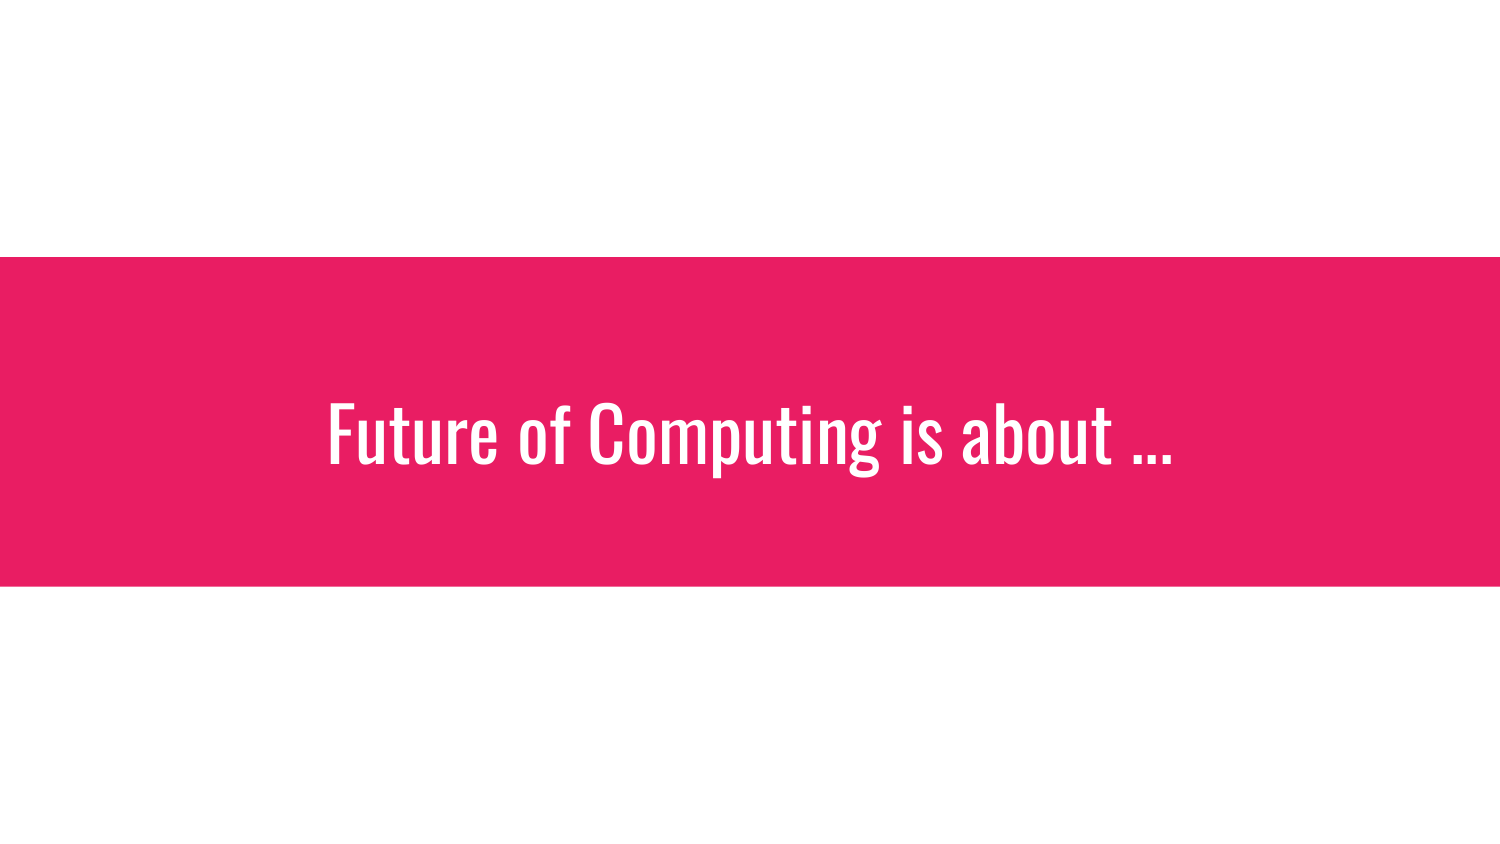

# Future of Computing is about ...